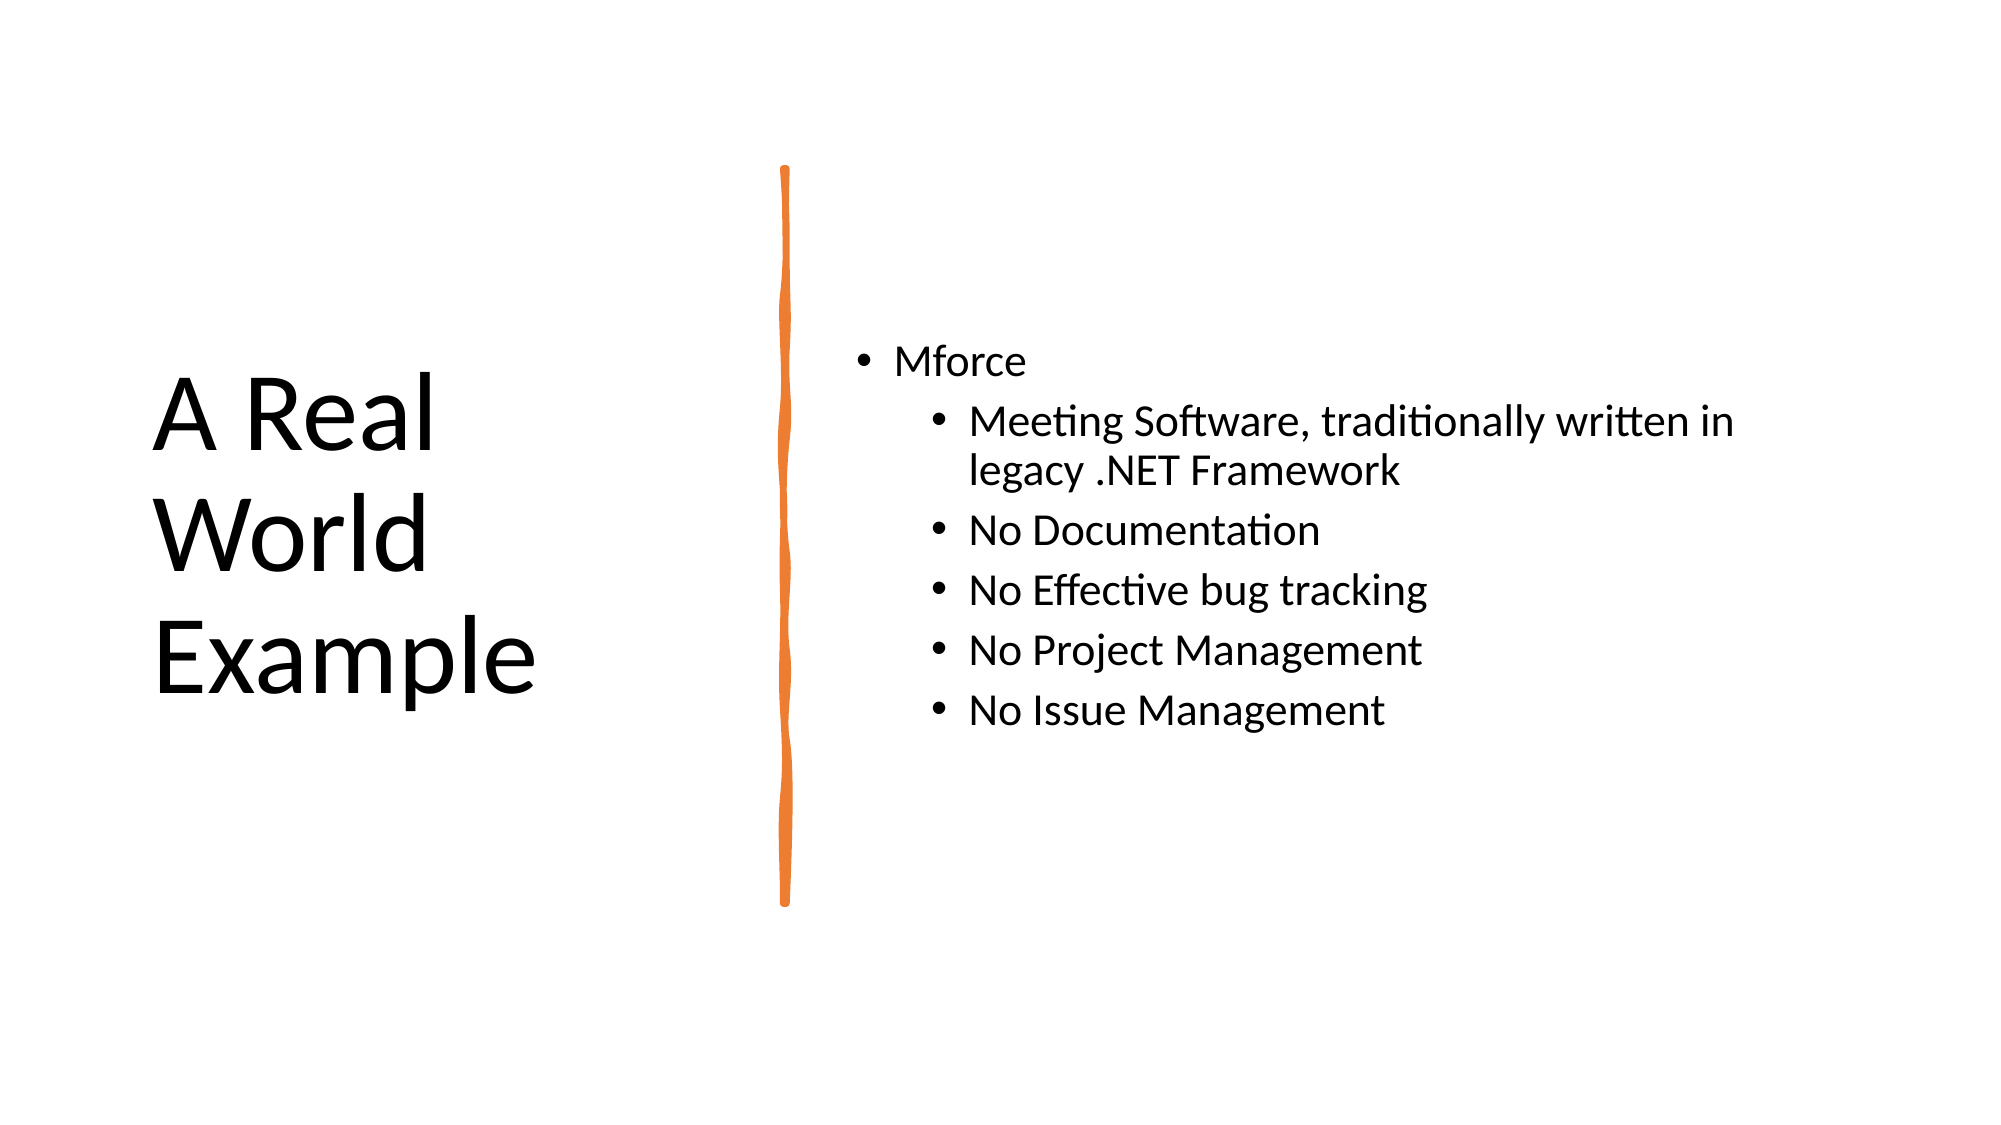

# A Real World Example
Mforce
Meeting Software, traditionally written in legacy .NET Framework
No Documentation
No Effective bug tracking
No Project Management
No Issue Management